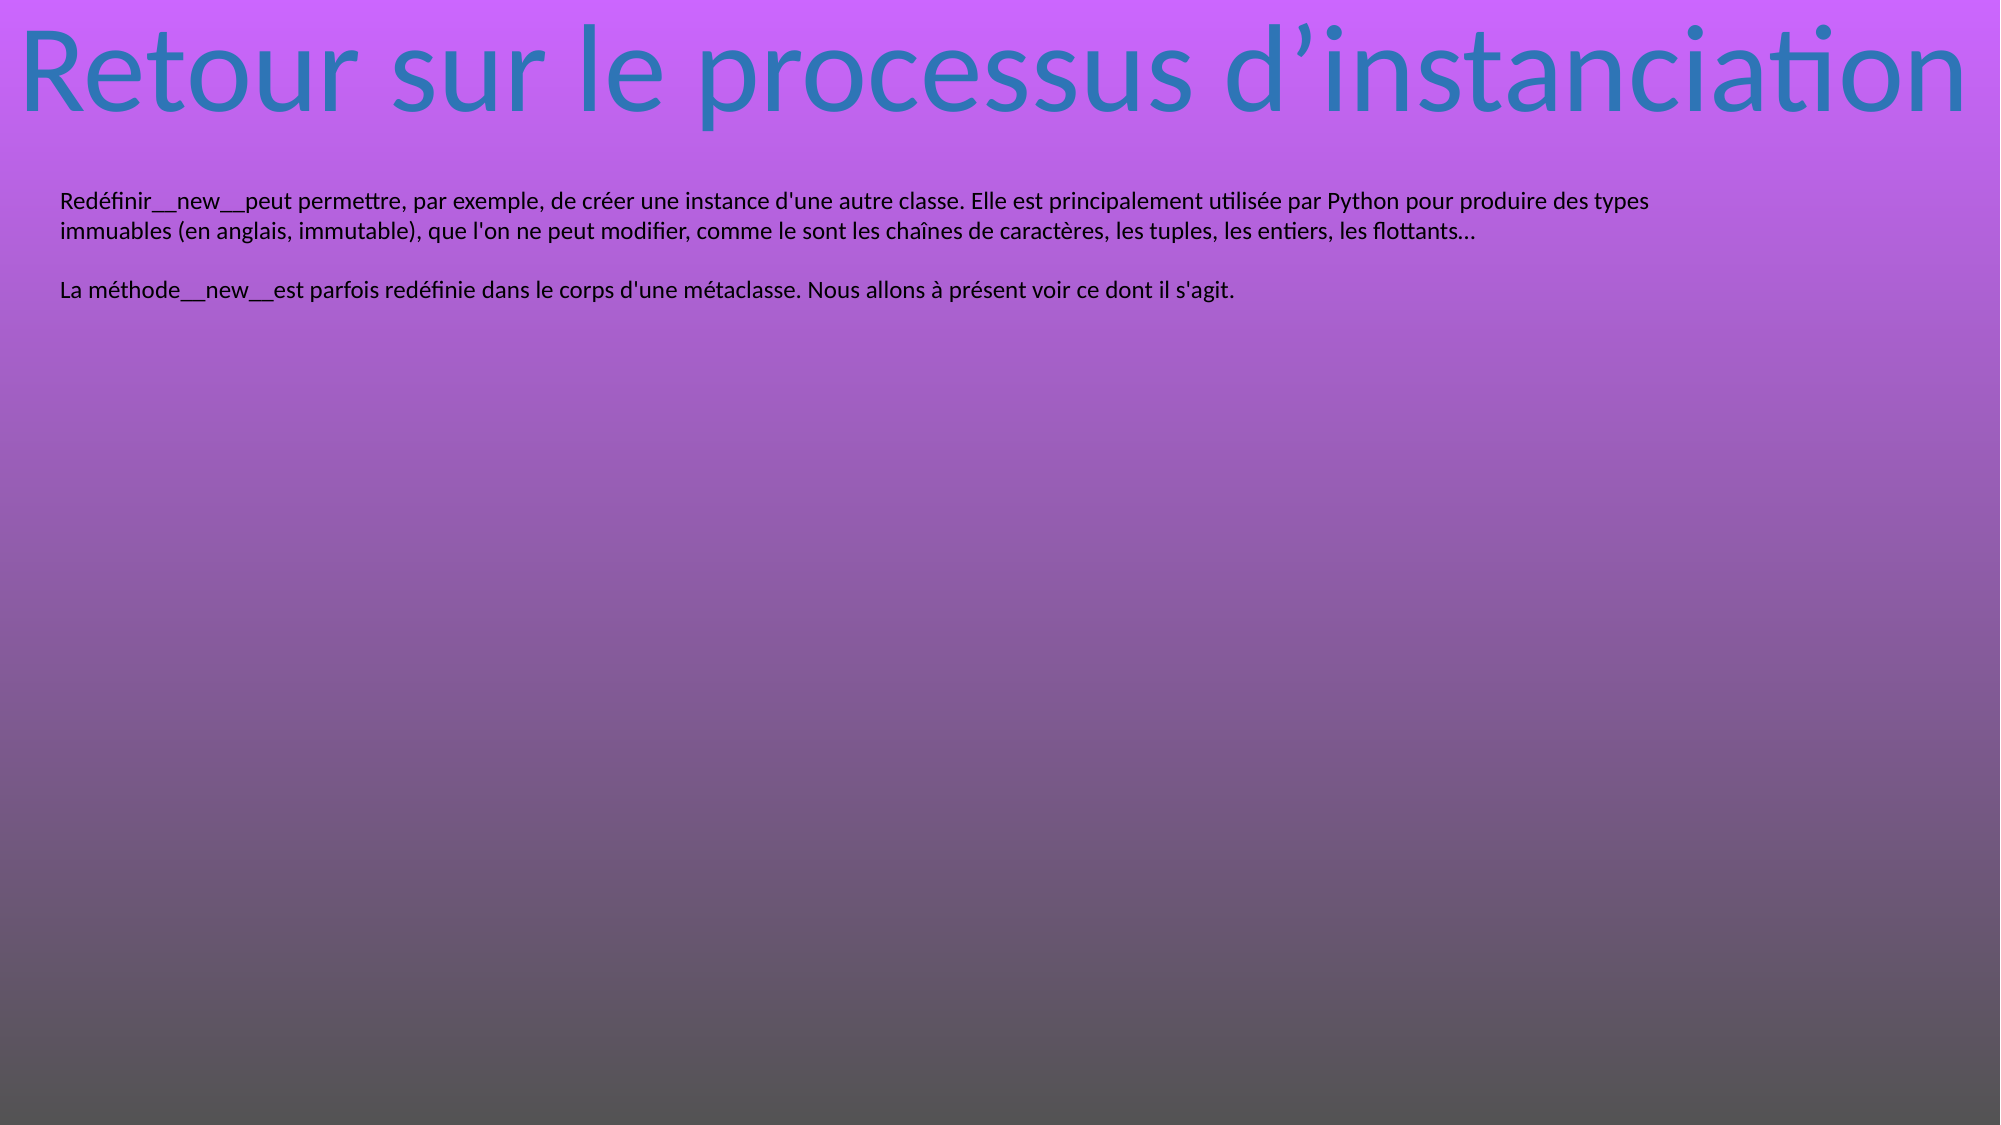

# Retour sur le processus d’instanciation

Redéfinir__new__peut permettre, par exemple, de créer une instance d'une autre classe. Elle est principalement utilisée par Python pour produire des types immuables (en anglais, immutable), que l'on ne peut modifier, comme le sont les chaînes de caractères, les tuples, les entiers, les flottants…

La méthode__new__est parfois redéfinie dans le corps d'une métaclasse. Nous allons à présent voir ce dont il s'agit.

392